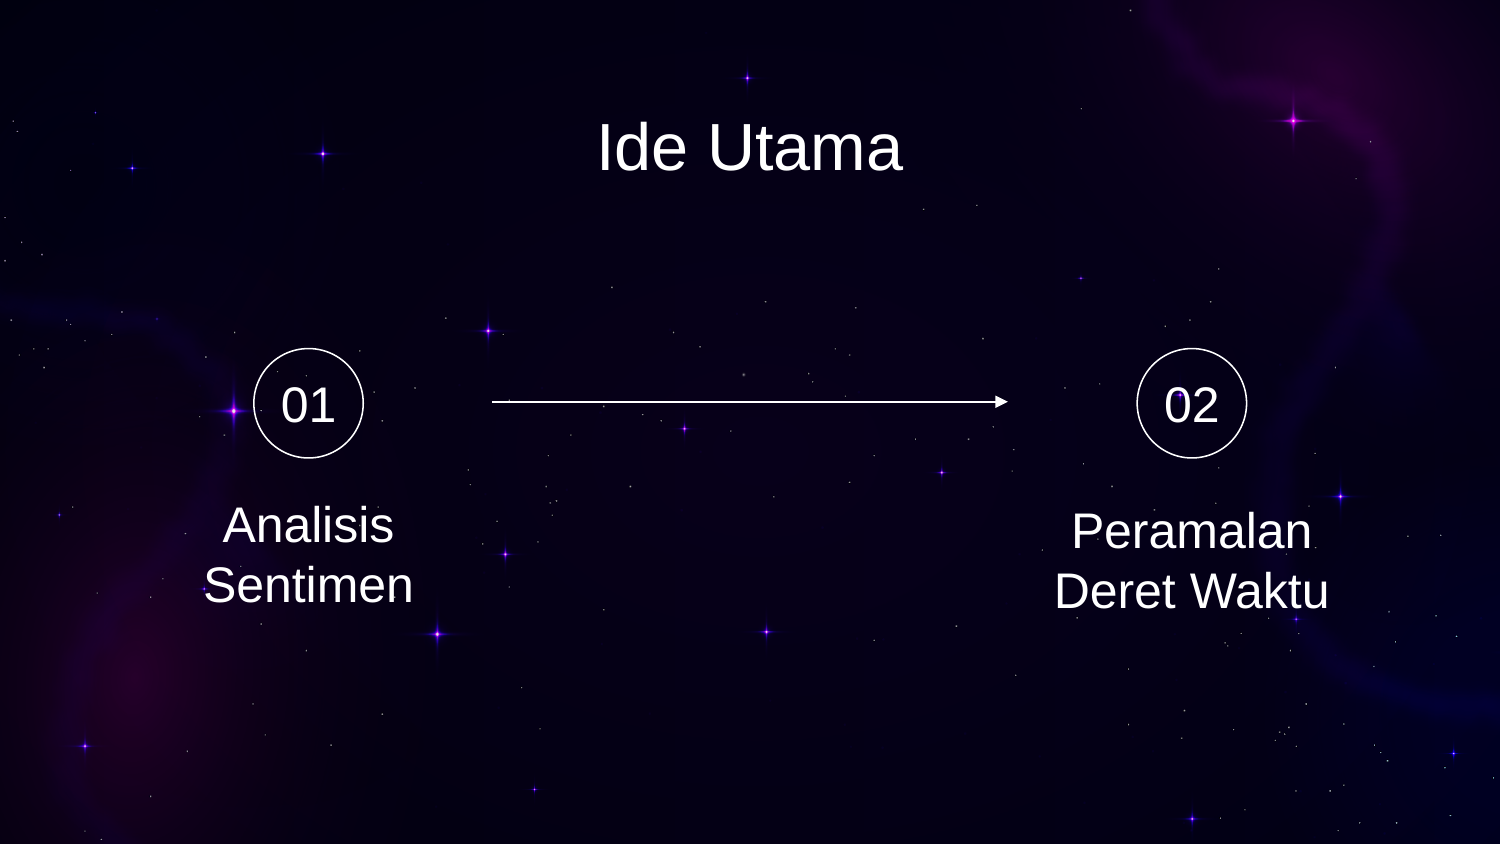

# Ide Utama

01
02
Peramalan Deret Waktu
Analisis Sentimen